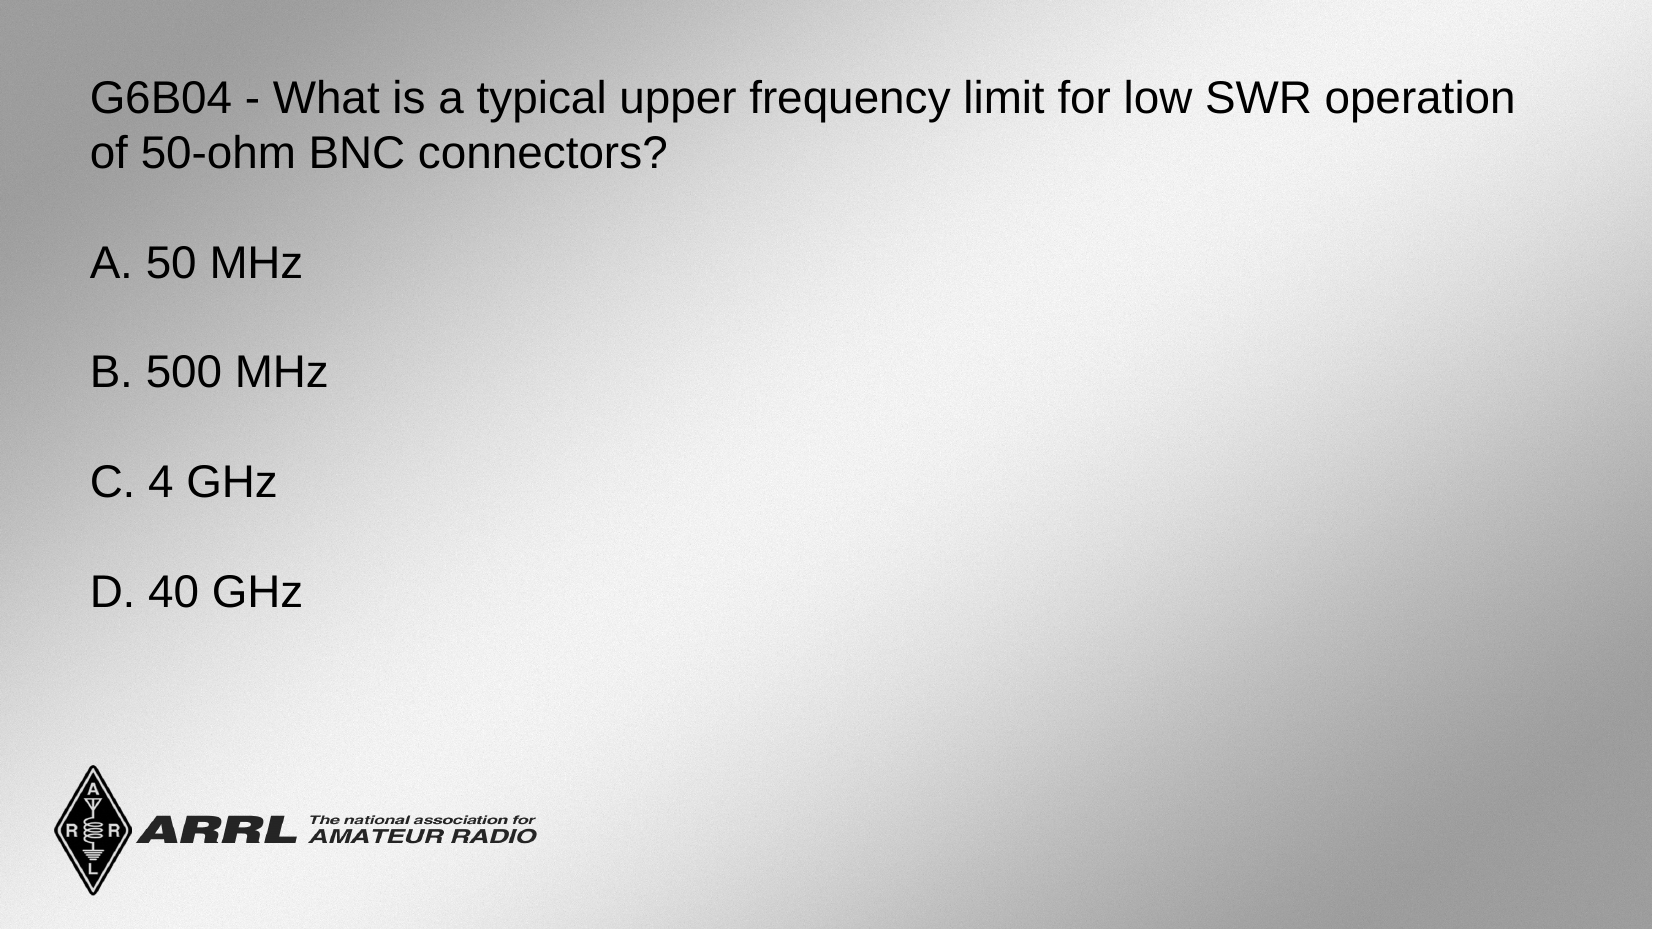

G6B04 - What is a typical upper frequency limit for low SWR operation of 50-ohm BNC connectors?

A. 50 MHz

B. 500 MHz

C. 4 GHz

D. 40 GHz